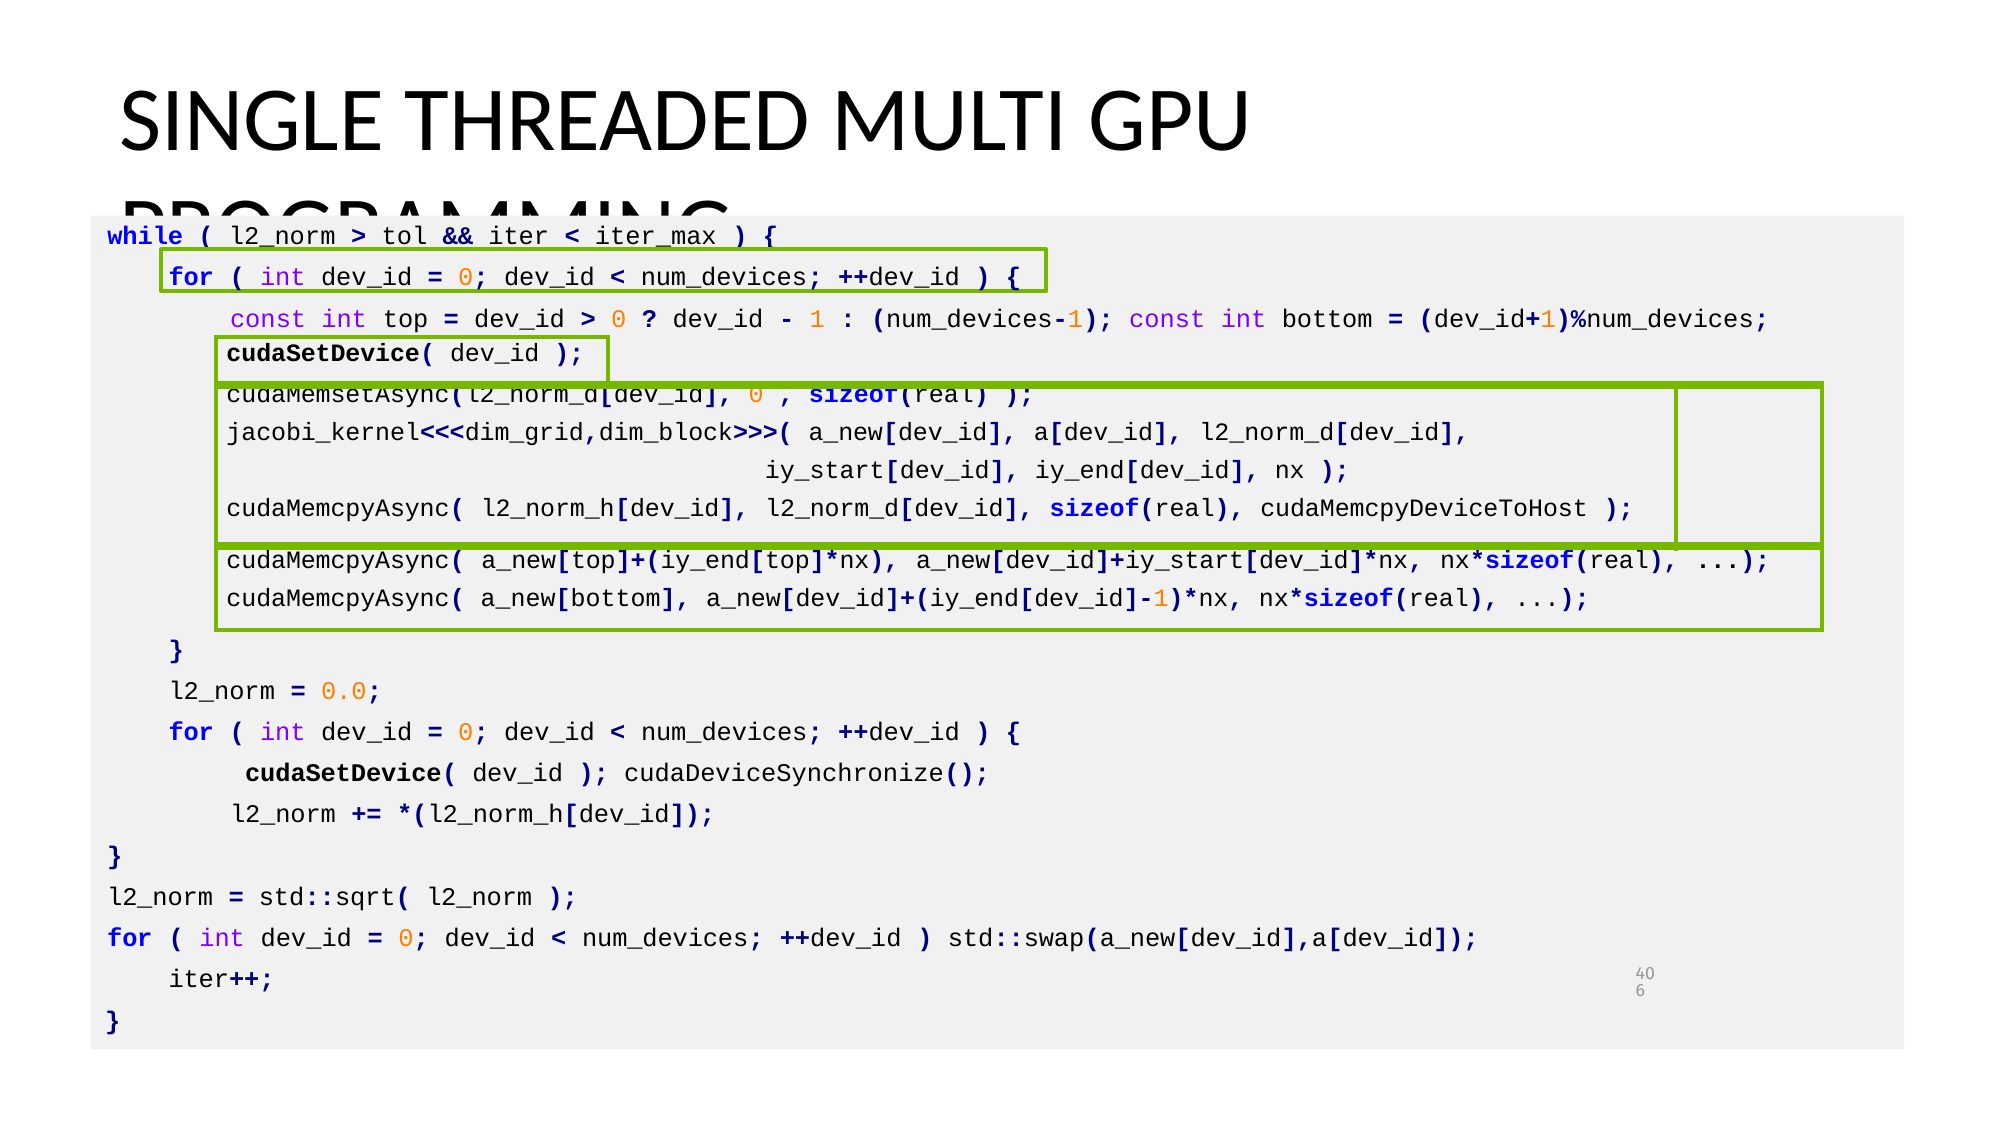

# SINGLE THREADED MULTI GPU PROGRAMMING

while ( l2_norm > tol && iter < iter_max ) {
for ( int dev_id = 0; dev_id < num_devices; ++dev_id ) {
const int top = dev_id > 0 ? dev_id - 1 : (num_devices-1); const int bottom = (dev_id+1)%num_devices;
| cudaSetDevice( dev\_id ); |  |  |
| --- | --- | --- |
| cudaMemsetAsync(l2\_norm\_d[dev\_id], 0 , sizeof(real) ); jacobi\_kernel<<<dim\_grid,dim\_block>>>( a\_new[dev\_id], a[dev\_id], l2\_norm\_d[dev\_id], iy\_start[dev\_id], iy\_end[dev\_id], nx ); cudaMemcpyAsync( l2\_norm\_h[dev\_id], l2\_norm\_d[dev\_id], sizeof(real), cudaMemcpyDeviceToHost ); |  |  |
| cudaMemcpyAsync( a\_new[top]+(iy\_end[top]\*nx), a\_new[dev\_id]+iy\_start[dev\_id]\*nx, nx\*sizeof(real), ...); cudaMemcpyAsync( a\_new[bottom], a\_new[dev\_id]+(iy\_end[dev\_id]-1)\*nx, nx\*sizeof(real), ...); |  |  |
}
l2_norm = 0.0;
for ( int dev_id = 0; dev_id < num_devices; ++dev_id ) {  cudaSetDevice( dev_id ); cudaDeviceSynchronize();  l2_norm += *(l2_norm_h[dev_id]);
}
l2_norm = std::sqrt( l2_norm );
for ( int dev_id = 0; dev_id < num_devices; ++dev_id ) std::swap(a_new[dev_id],a[dev_id]);  iter++;
}
406